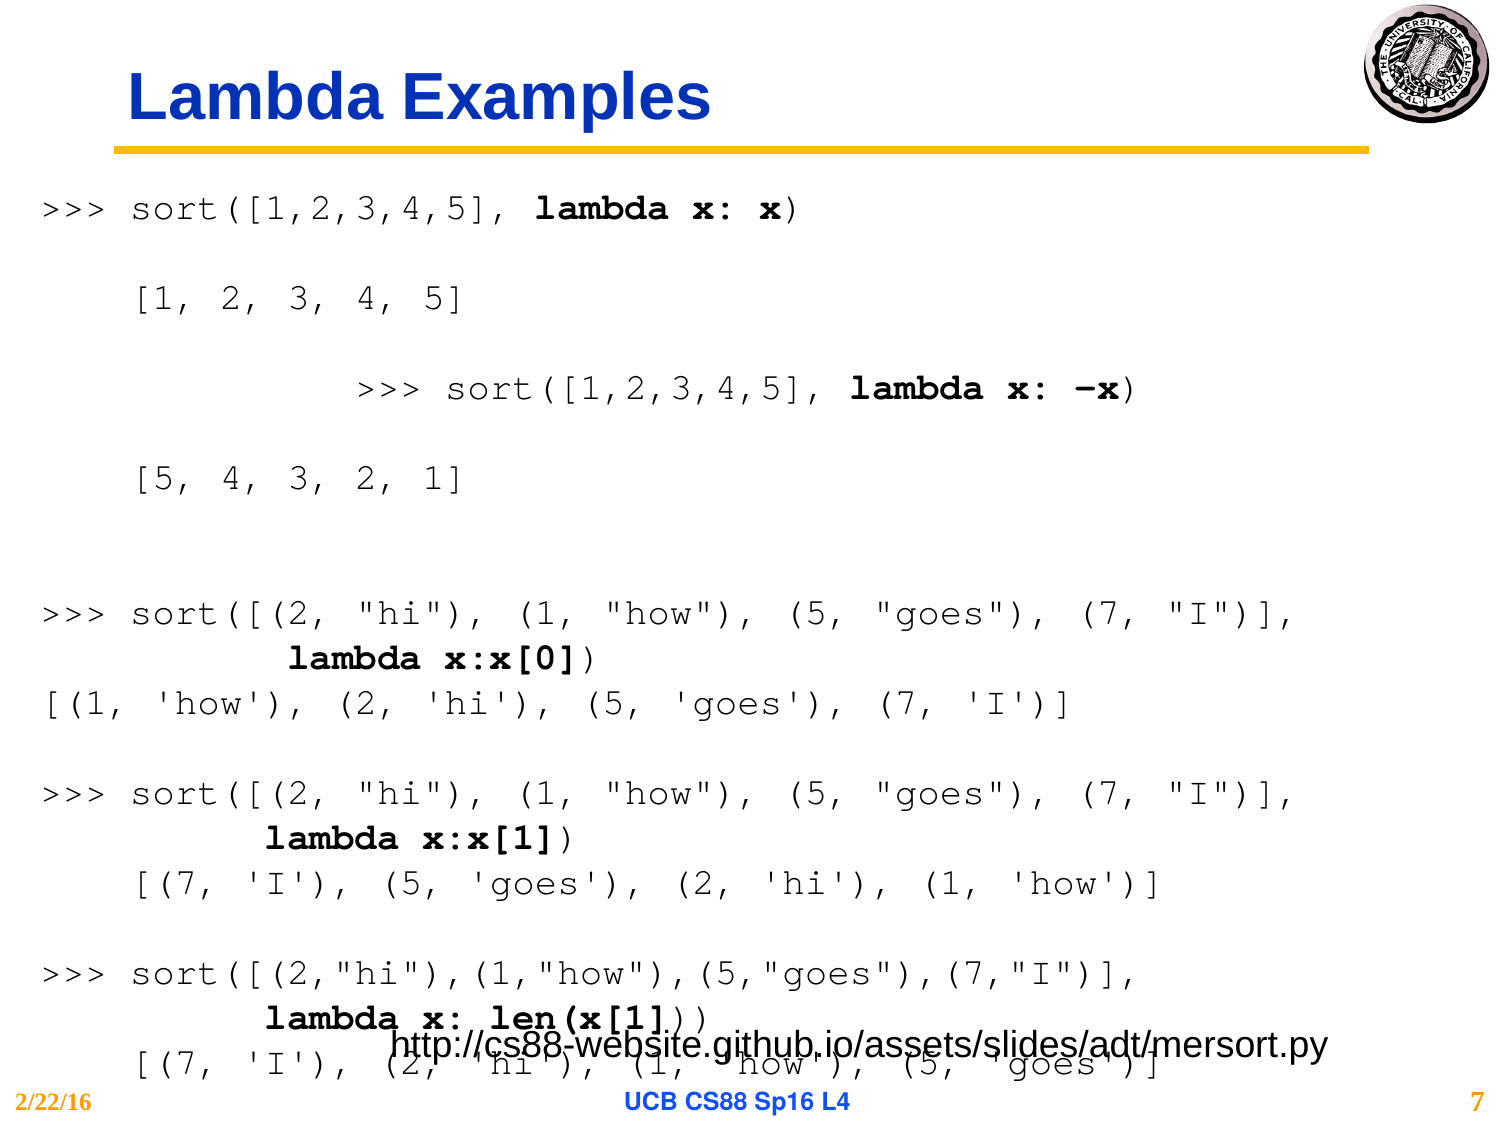

# Lambda Examples
>>> sort([1,2,3,4,5], lambda x: x)
    [1, 2, 3, 4, 5]
                                                                              >>> sort([1,2,3,4,5], lambda x: -x)
    [5, 4, 3, 2, 1]

>>> sort([(2, "hi"), (1, "how"), (5, "goes"), (7, "I")],
           lambda x:x[0])
[(1, 'how'), (2, 'hi'), (5, 'goes'), (7, 'I')]

>>> sort([(2, "hi"), (1, "how"), (5, "goes"), (7, "I")],
          lambda x:x[1])
    [(7, 'I'), (5, 'goes'), (2, 'hi'), (1, 'how')]

>>> sort([(2,"hi"),(1,"how"),(5,"goes"),(7,"I")],
          lambda x: len(x[1]))
    [(7, 'I'), (2, 'hi'), (1, 'how'), (5, 'goes')]
http://cs88-website.github.io/assets/slides/adt/mersort.py
2/22/16
UCB CS88 Sp16 L4
7